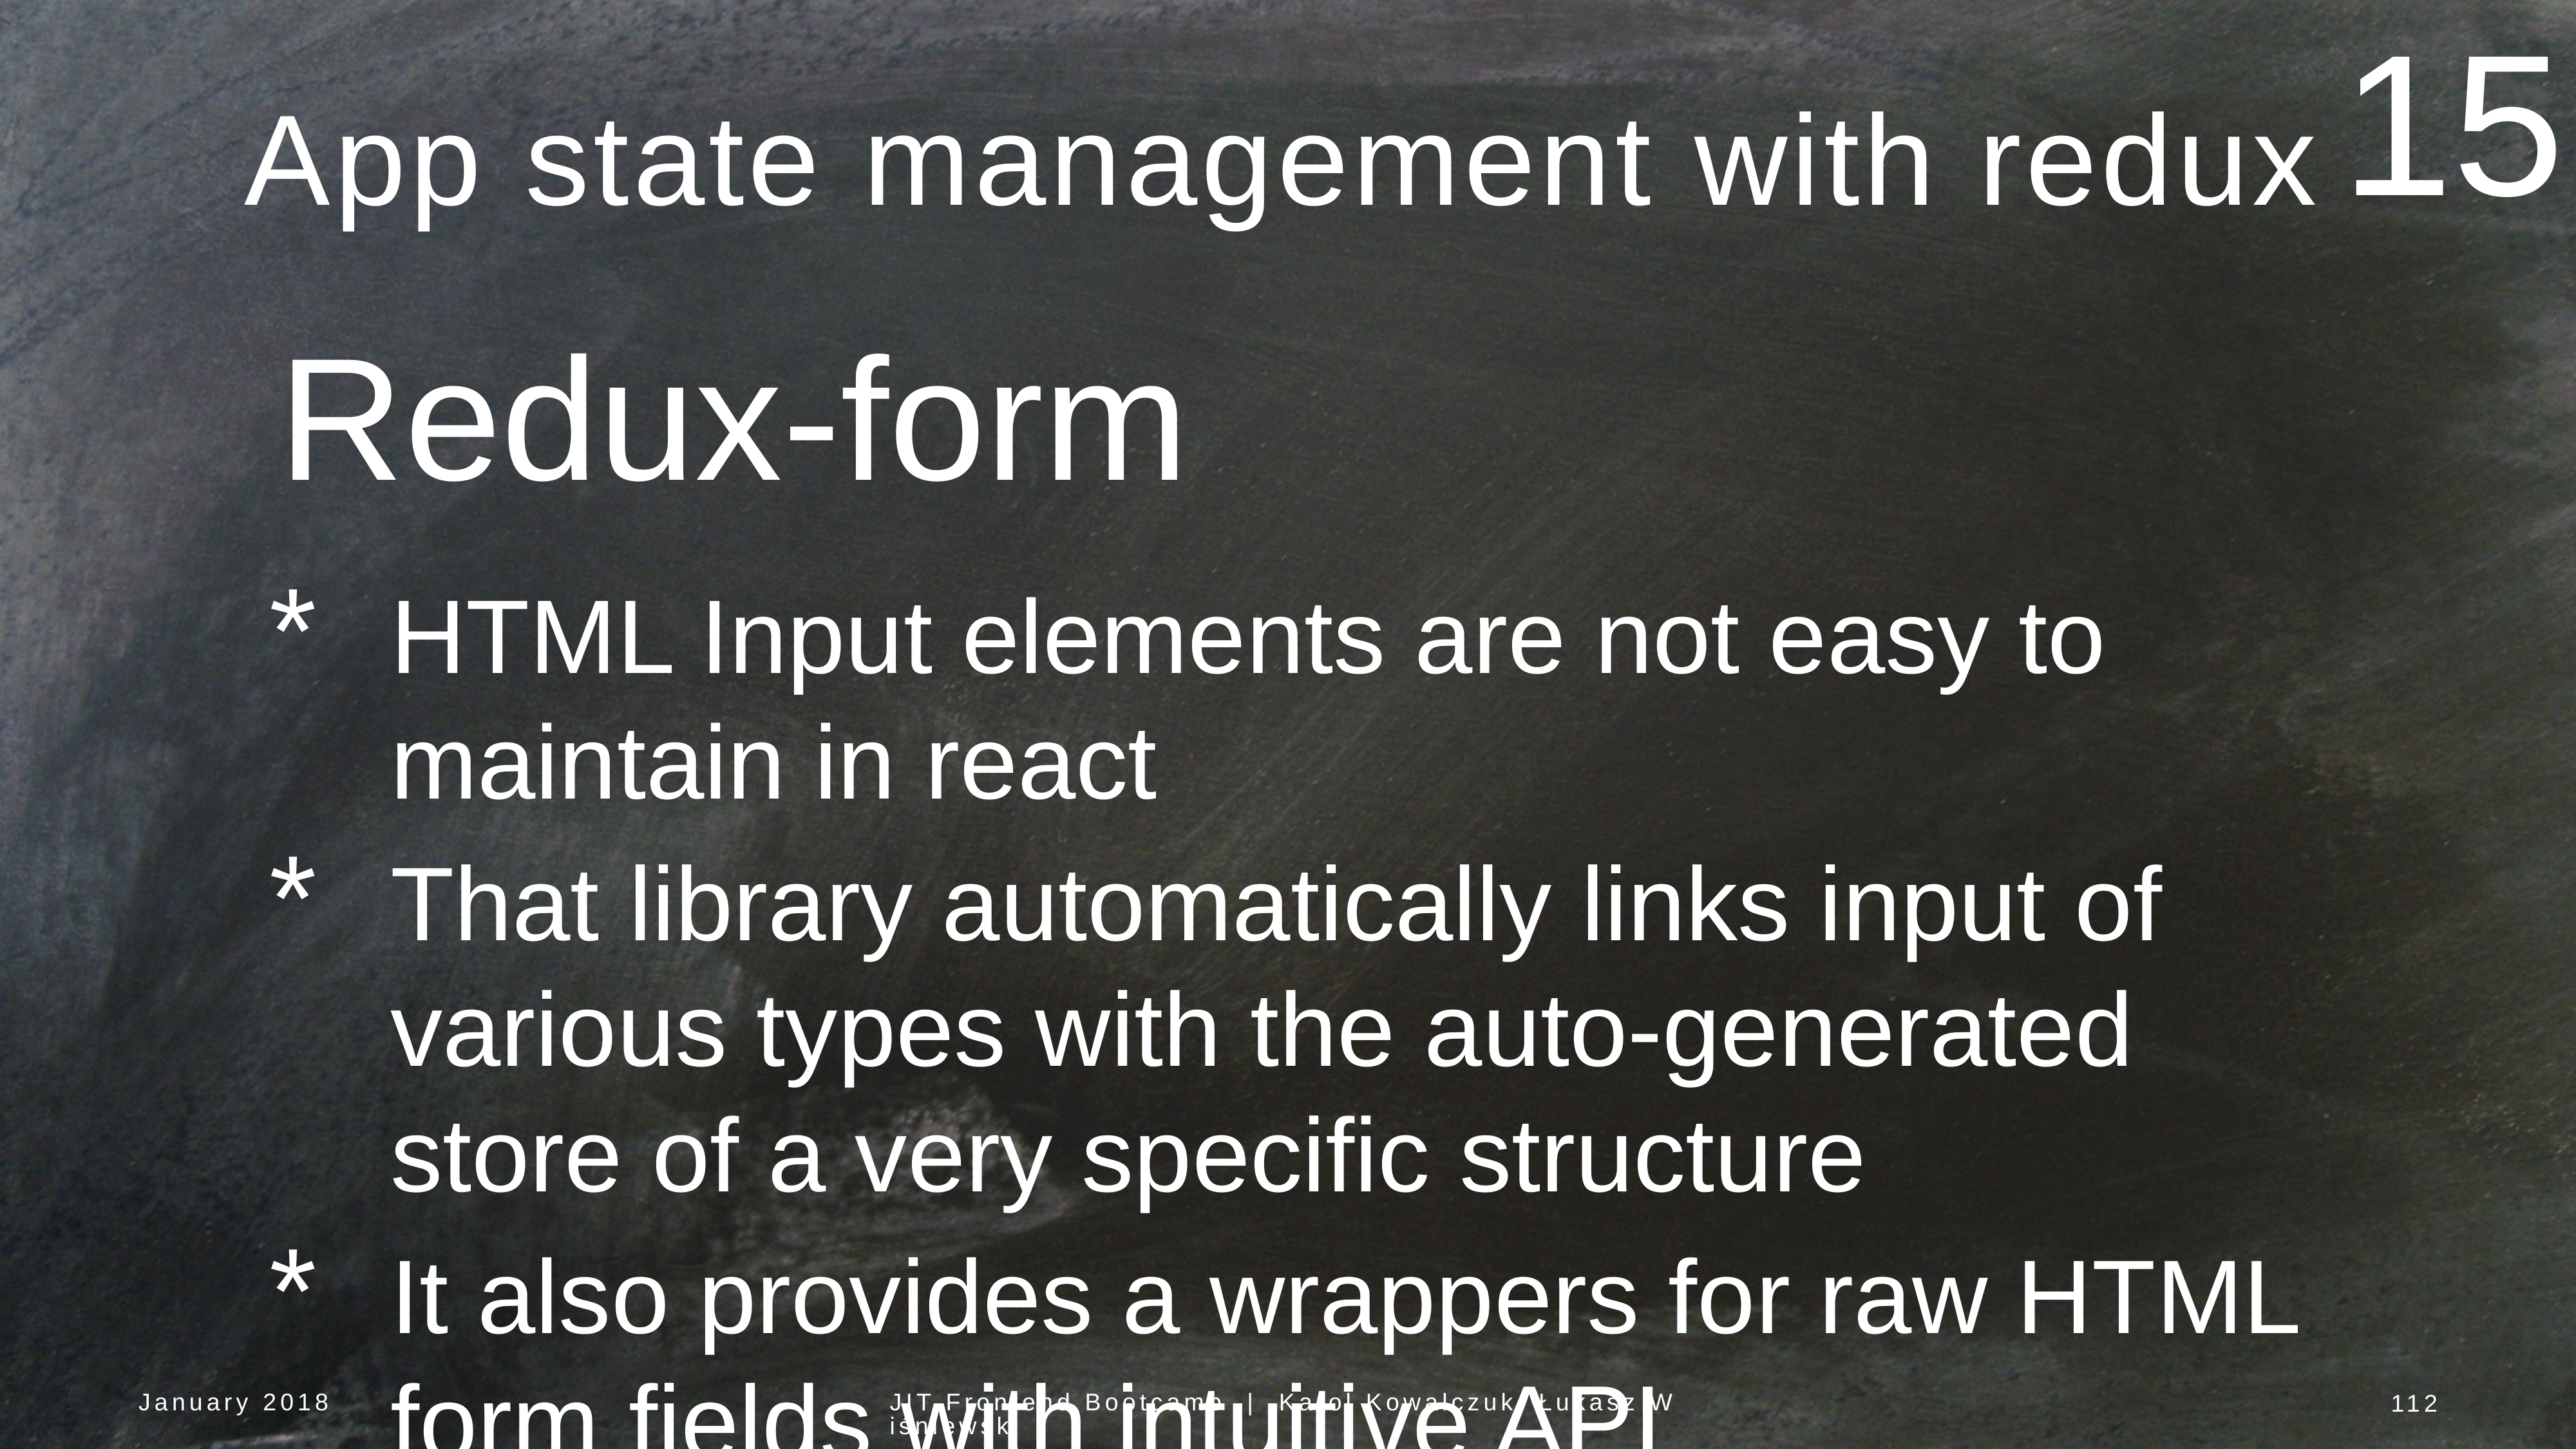

15
App state management with redux
Redux-form
HTML Input elements are not easy to maintain in react
That library automatically links input of various types with the auto-generated store of a very specific structure
It also provides a wrappers for raw HTML form fields with intuitive API
January 2018
JIT Frontend Bootcamp  |  Karol Kowalczuk, Łukasz Wiśniewski
112